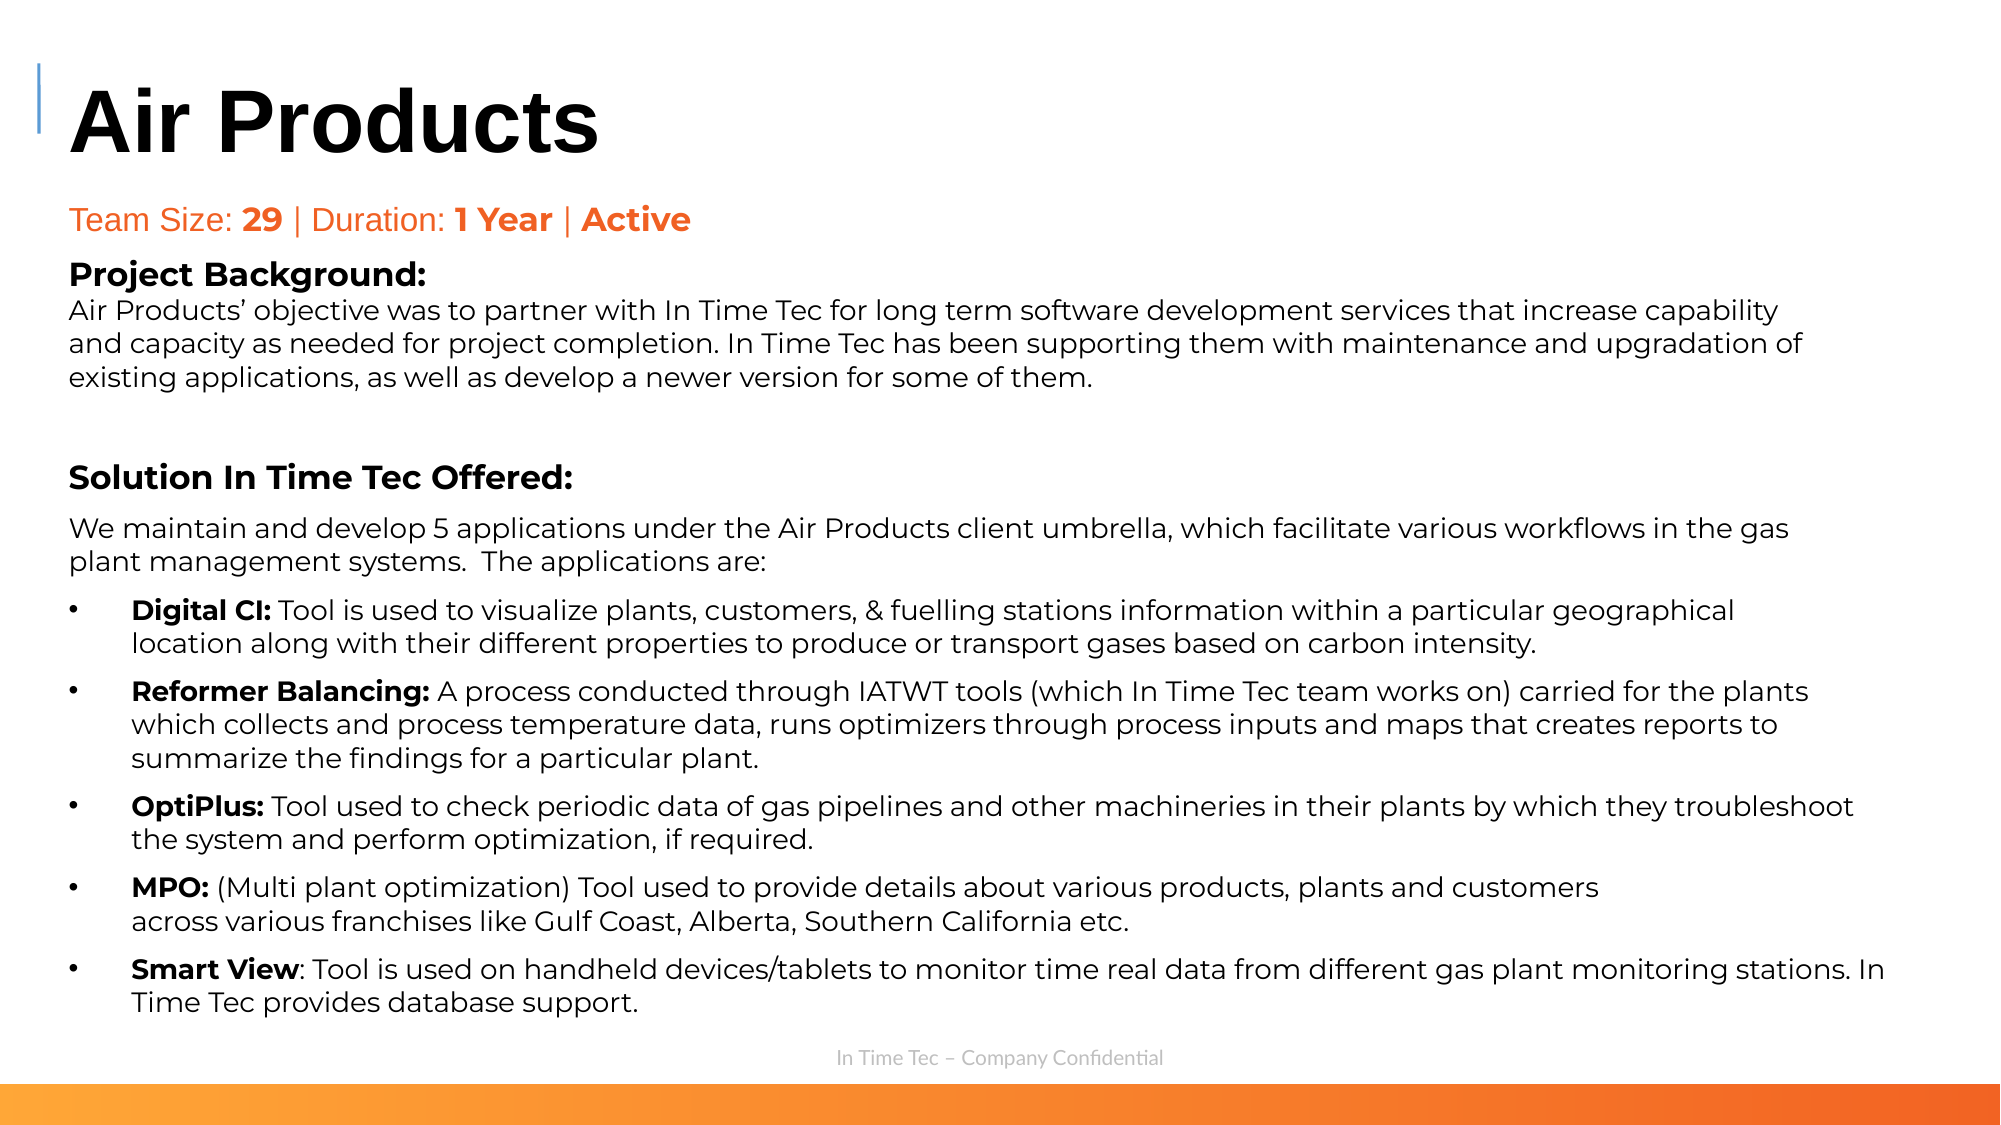

Air Products
Team Size: 29 | Duration: 1 Year | Active
Project Background:
Air Products’ objective was to partner with In Time Tec for long term software development services that increase capability and capacity as needed for project completion. In Time Tec has been supporting them with maintenance and upgradation of existing applications, as well as develop a newer version for some of them.

Solution In Time Tec Offered:
We maintain and develop 5 applications under the Air Products client umbrella, which facilitate various workflows in the gas plant management systems.  The applications are:
Digital CI: Tool is used to visualize plants, customers, & fuelling stations information within a particular geographical location along with their different properties to produce or transport gases based on carbon intensity.
Reformer Balancing: A process conducted through IATWT tools (which In Time Tec team works on) carried for the plants which collects and process temperature data, runs optimizers through process inputs and maps that creates reports to summarize the findings for a particular plant.
OptiPlus: Tool used to check periodic data of gas pipelines and other machineries in their plants by which they troubleshoot the system and perform optimization, if required.
MPO: (Multi plant optimization) Tool used to provide details about various products, plants and customers across various franchises like Gulf Coast, Alberta, Southern California etc.
Smart View: Tool is used on handheld devices/tablets to monitor time real data from different gas plant monitoring stations. In Time Tec provides database support.

In Time Tec – Company Confidential